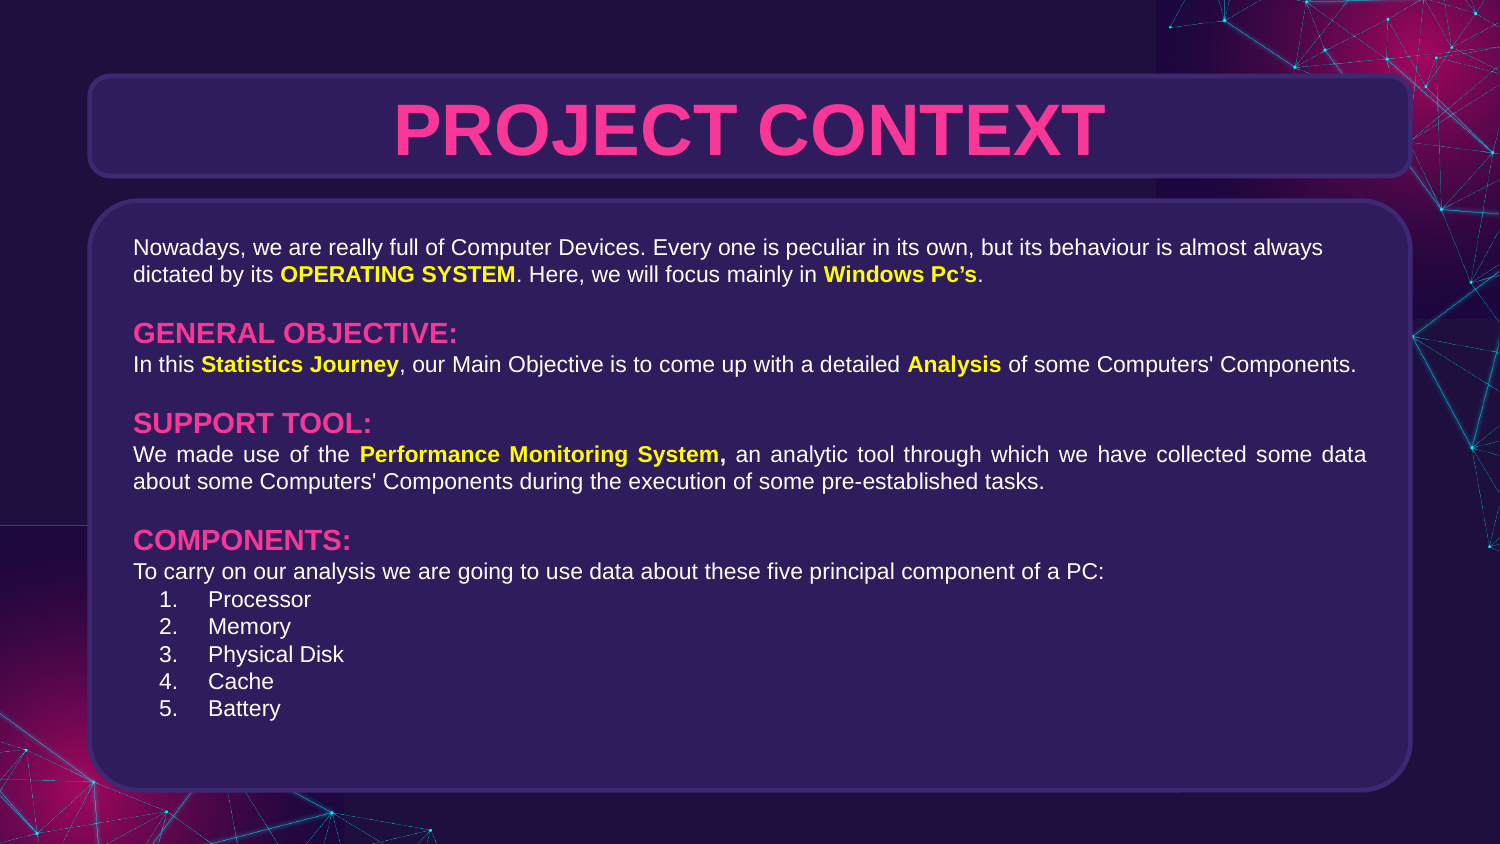

# PROJECT CONTEXT
Nowadays, we are really full of Computer Devices. Every one is peculiar in its own, but its behaviour is almost always dictated by its OPERATING SYSTEM. Here, we will focus mainly in Windows Pc’s.

GENERAL OBJECTIVE:
In this Statistics Journey, our Main Objective is to come up with a detailed Analysis of some Computers' Components.

SUPPORT TOOL:
We made use of the Performance Monitoring System, an analytic tool through which we have collected some data about some Computers' Components during the execution of some pre-established tasks.

COMPONENTS:
To carry on our analysis we are going to use data about these five principal component of a PC:
Processor
Memory
Physical Disk
Cache
Battery